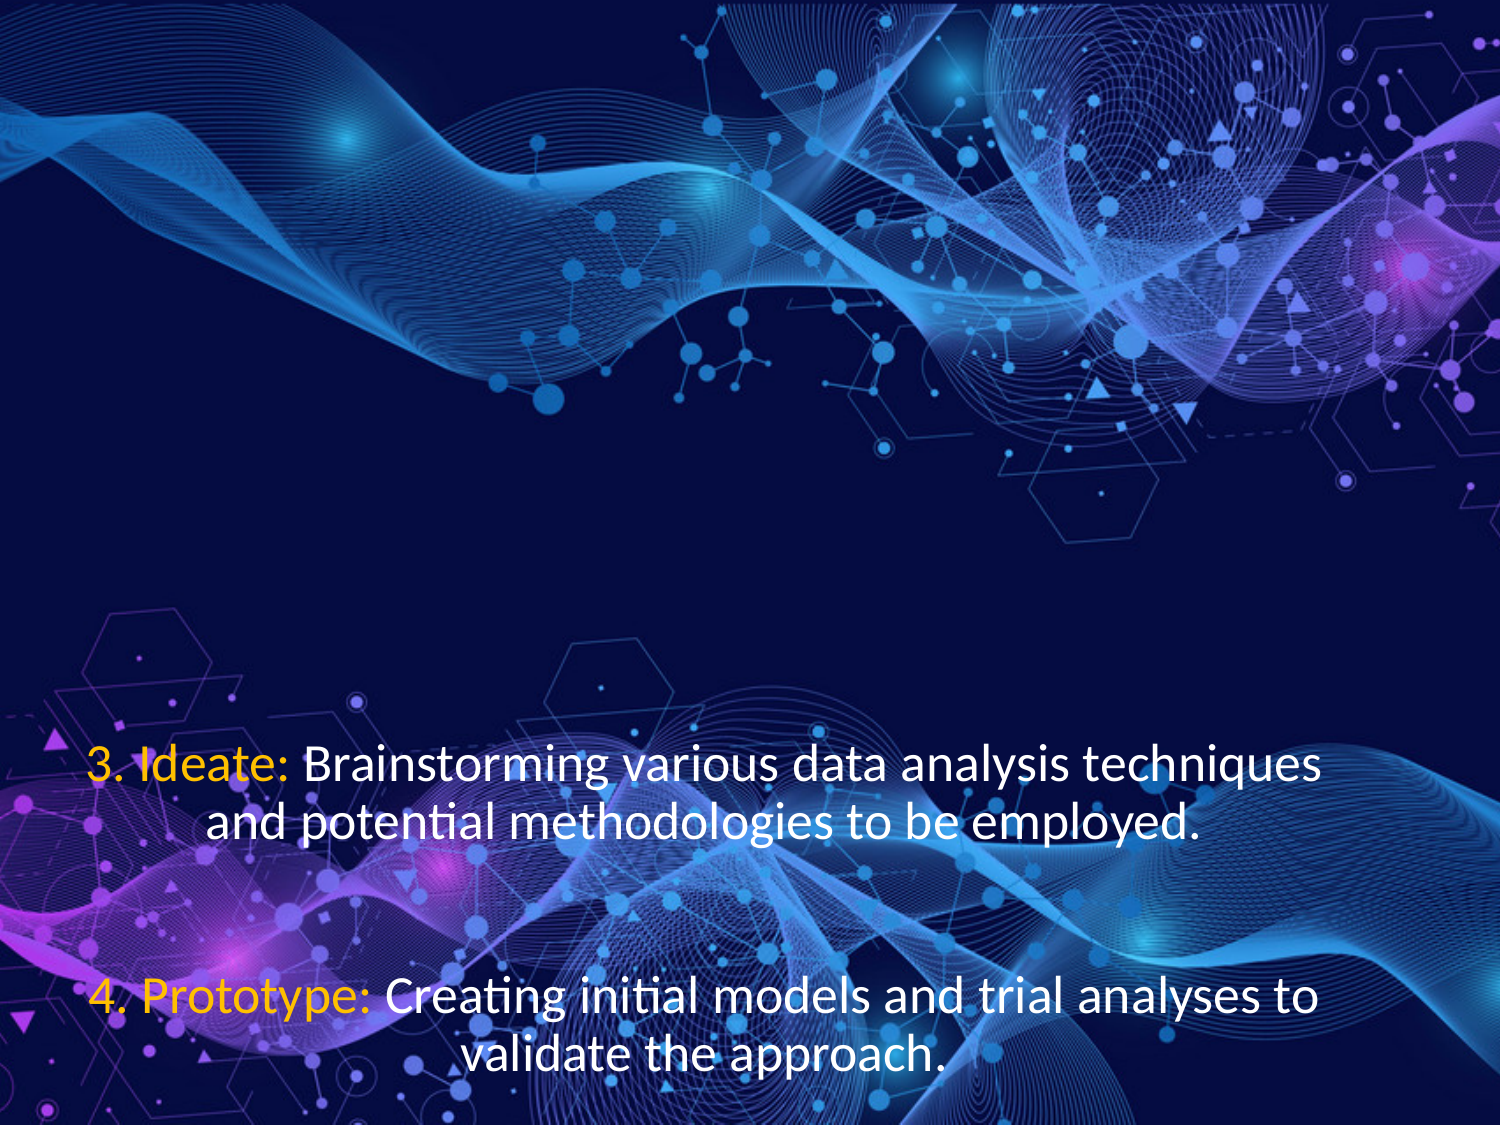

# 3. Ideate: Brainstorming various data analysis techniques and potential methodologies to be employed. 4. Prototype: Creating initial models and trial analyses to validate the approach.